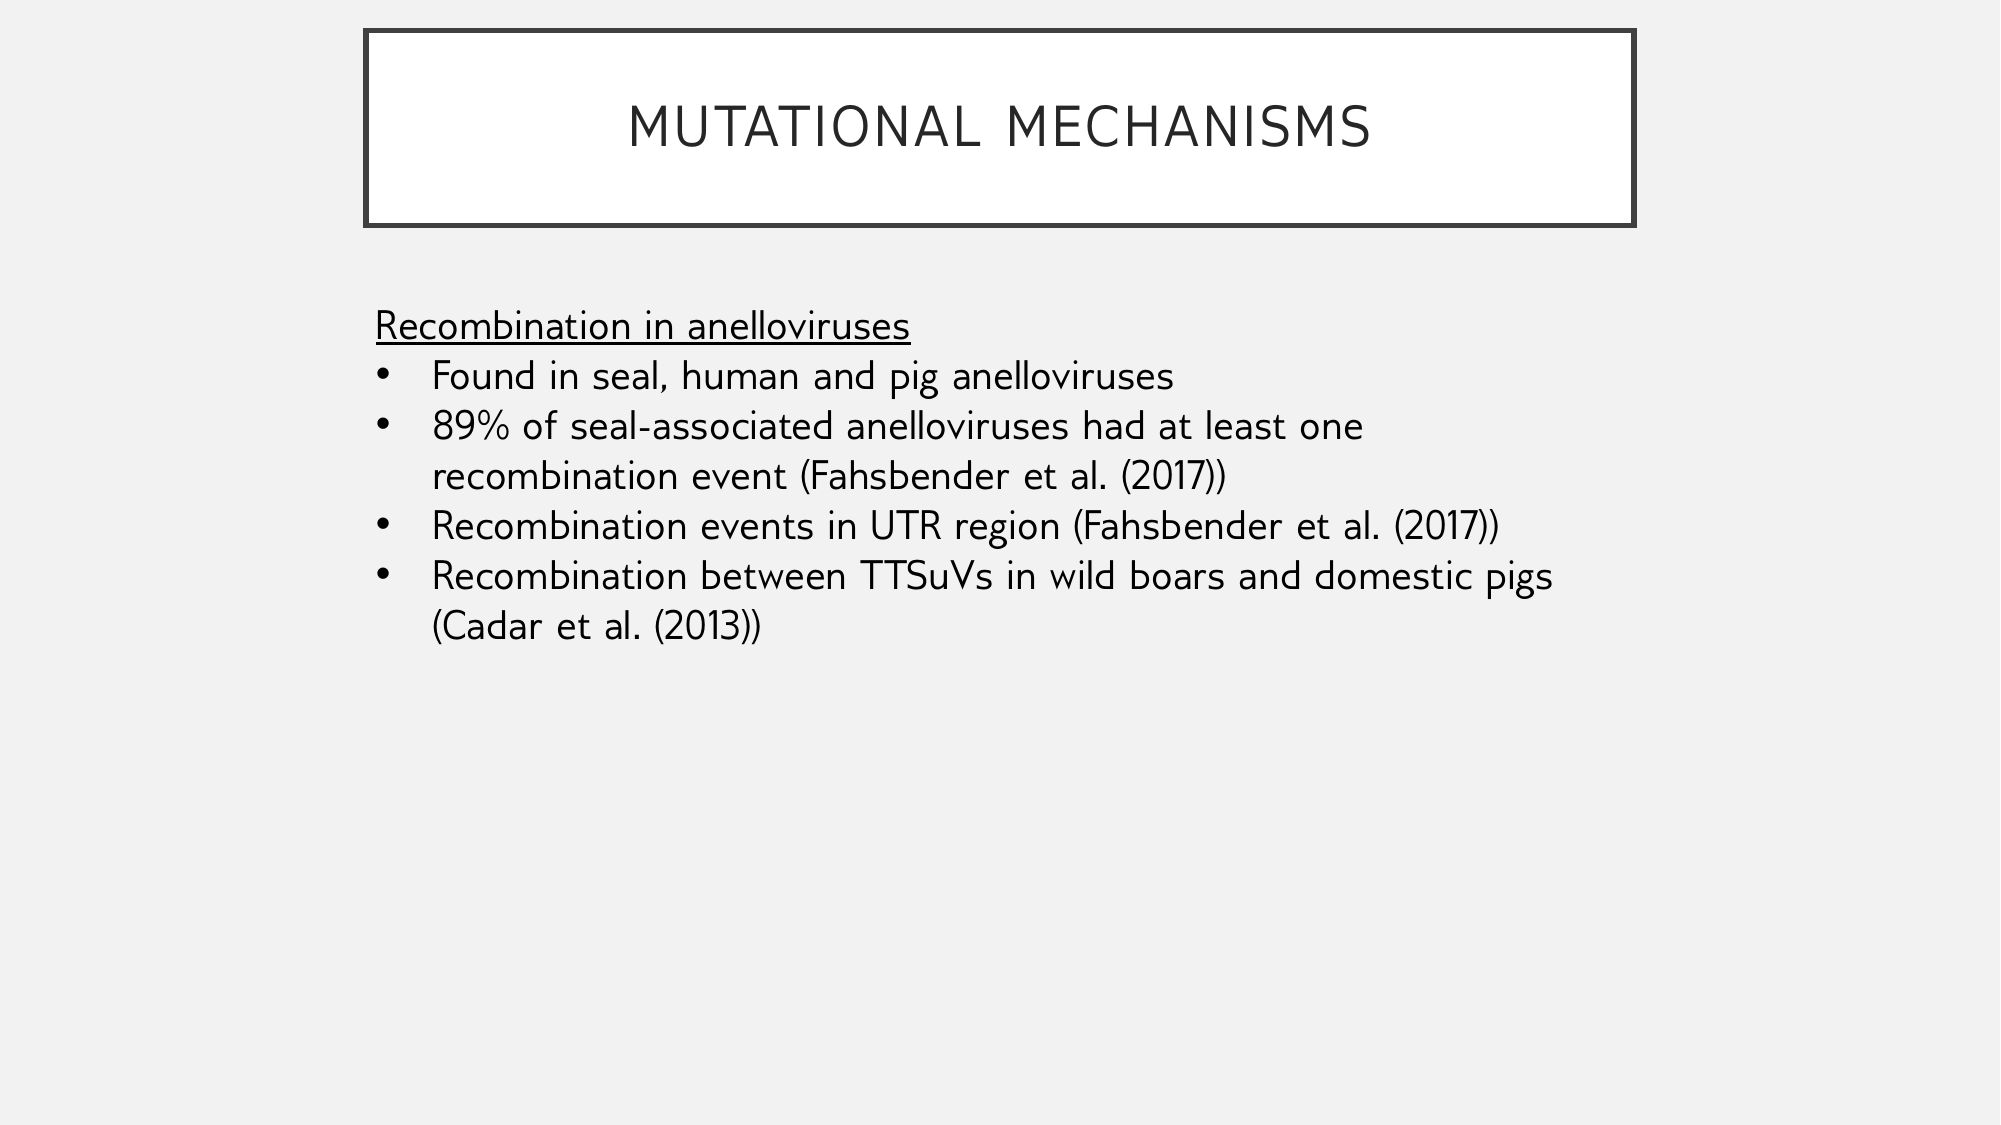

# Mutational Mechanisms
Recombination in anelloviruses
Found in seal, human and pig anelloviruses
89% of seal-associated anelloviruses had at least one recombination event (Fahsbender et al. (2017))
Recombination events in UTR region (Fahsbender et al. (2017))
Recombination between TTSuVs in wild boars and domestic pigs (Cadar et al. (2013))